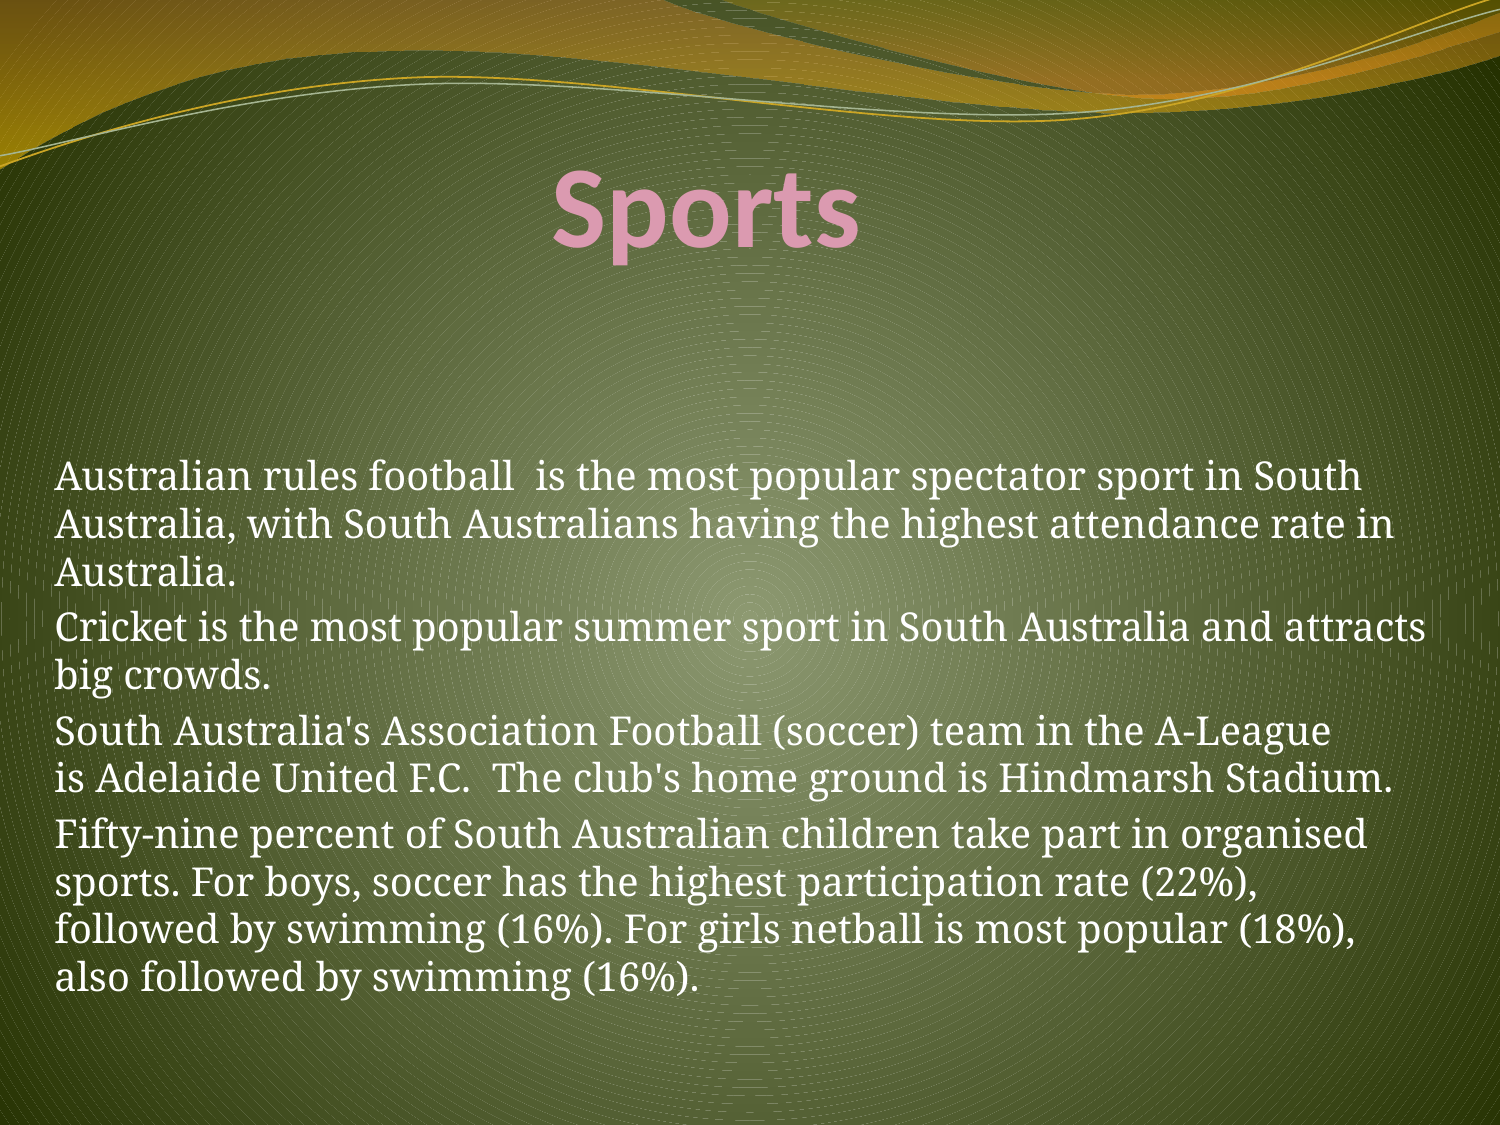

# Sports
Australian rules football  is the most popular spectator sport in South Australia, with South Australians having the highest attendance rate in Australia.
Cricket is the most popular summer sport in South Australia and attracts big crowds.
South Australia's Association Football (soccer) team in the A-League is Adelaide United F.C.  The club's home ground is Hindmarsh Stadium.
Fifty-nine percent of South Australian children take part in organised sports. For boys, soccer has the highest participation rate (22%), followed by swimming (16%). For girls netball is most popular (18%), also followed by swimming (16%).